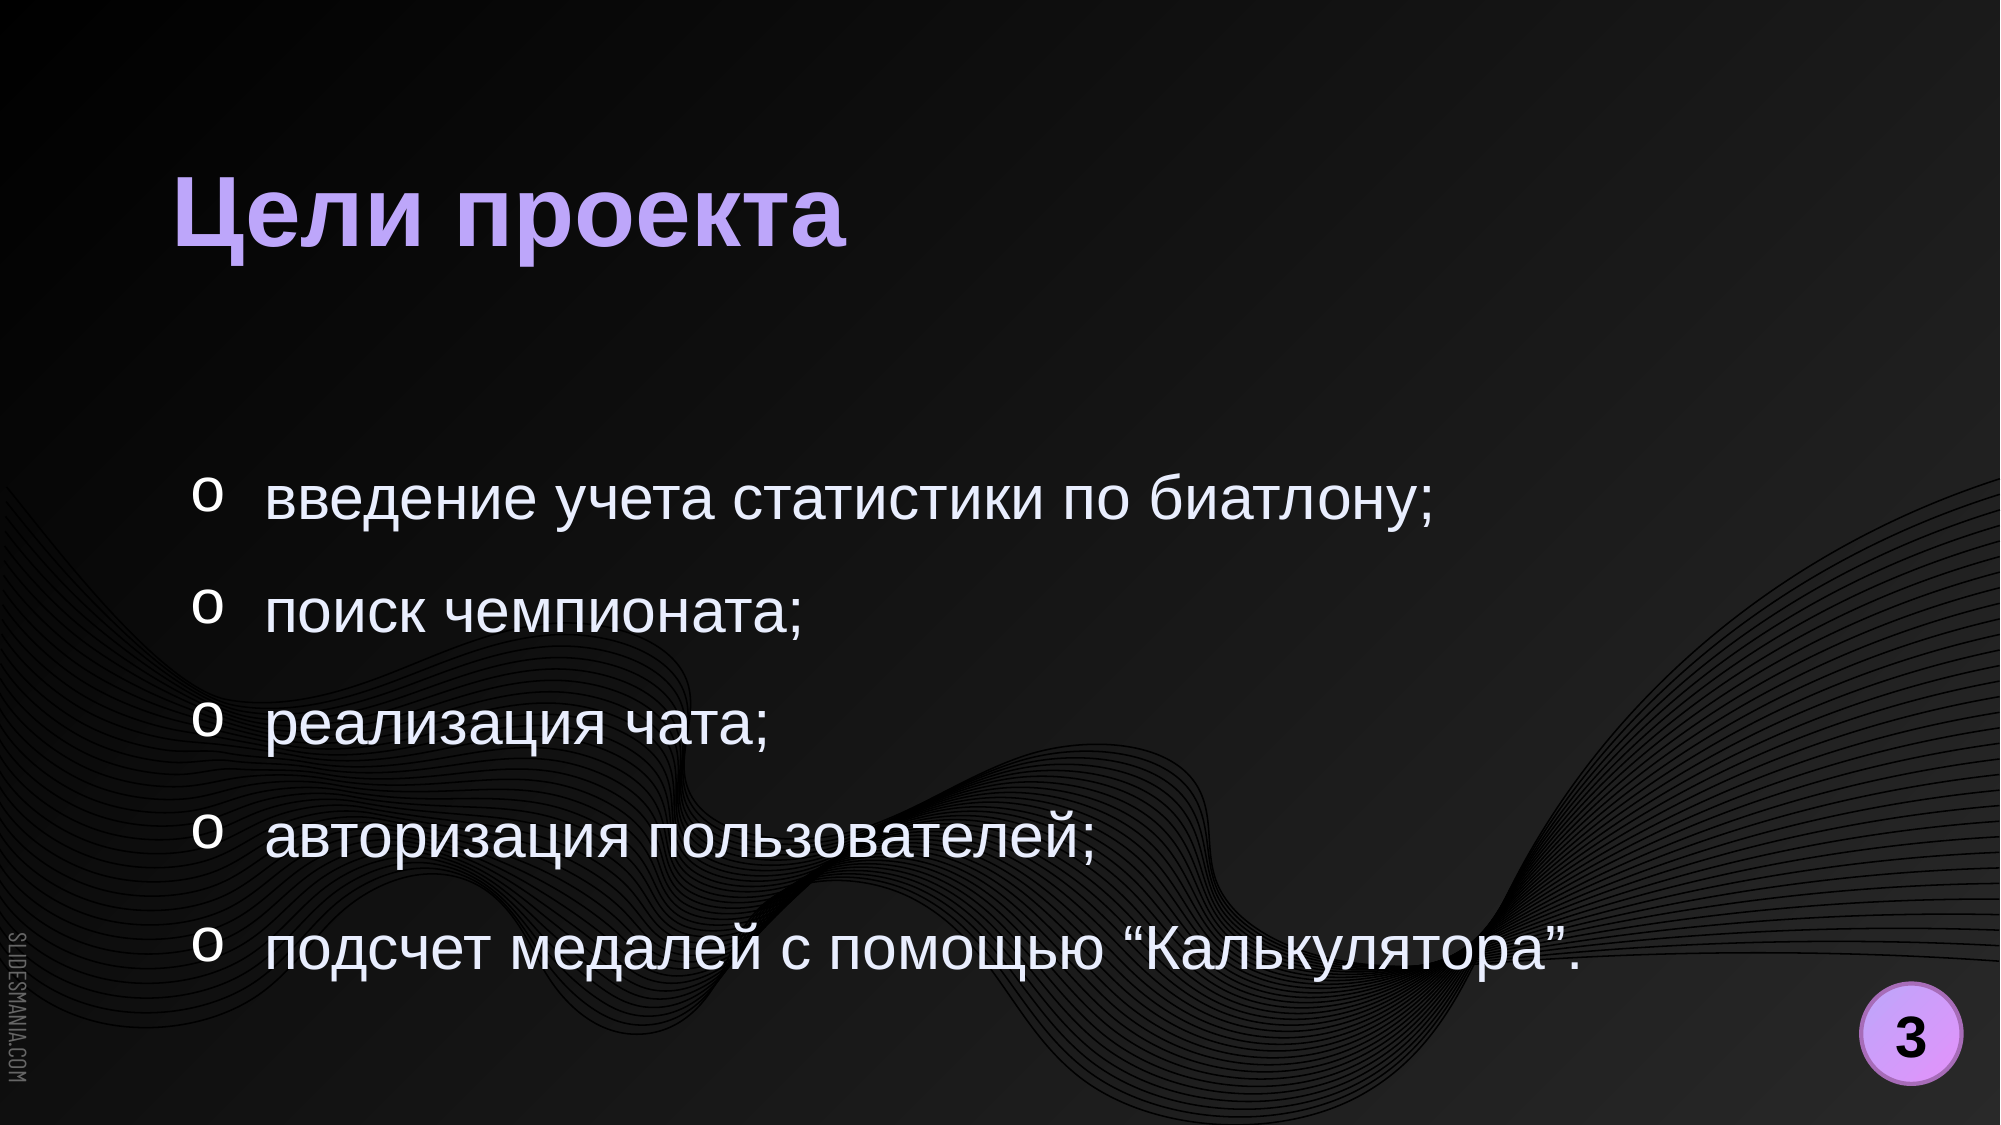

# Цели проекта
введение учета статистики по биатлону;
поиск чемпионата;
реализация чата;
авторизация пользователей;
подсчет медалей с помощью “Калькулятора”.
3